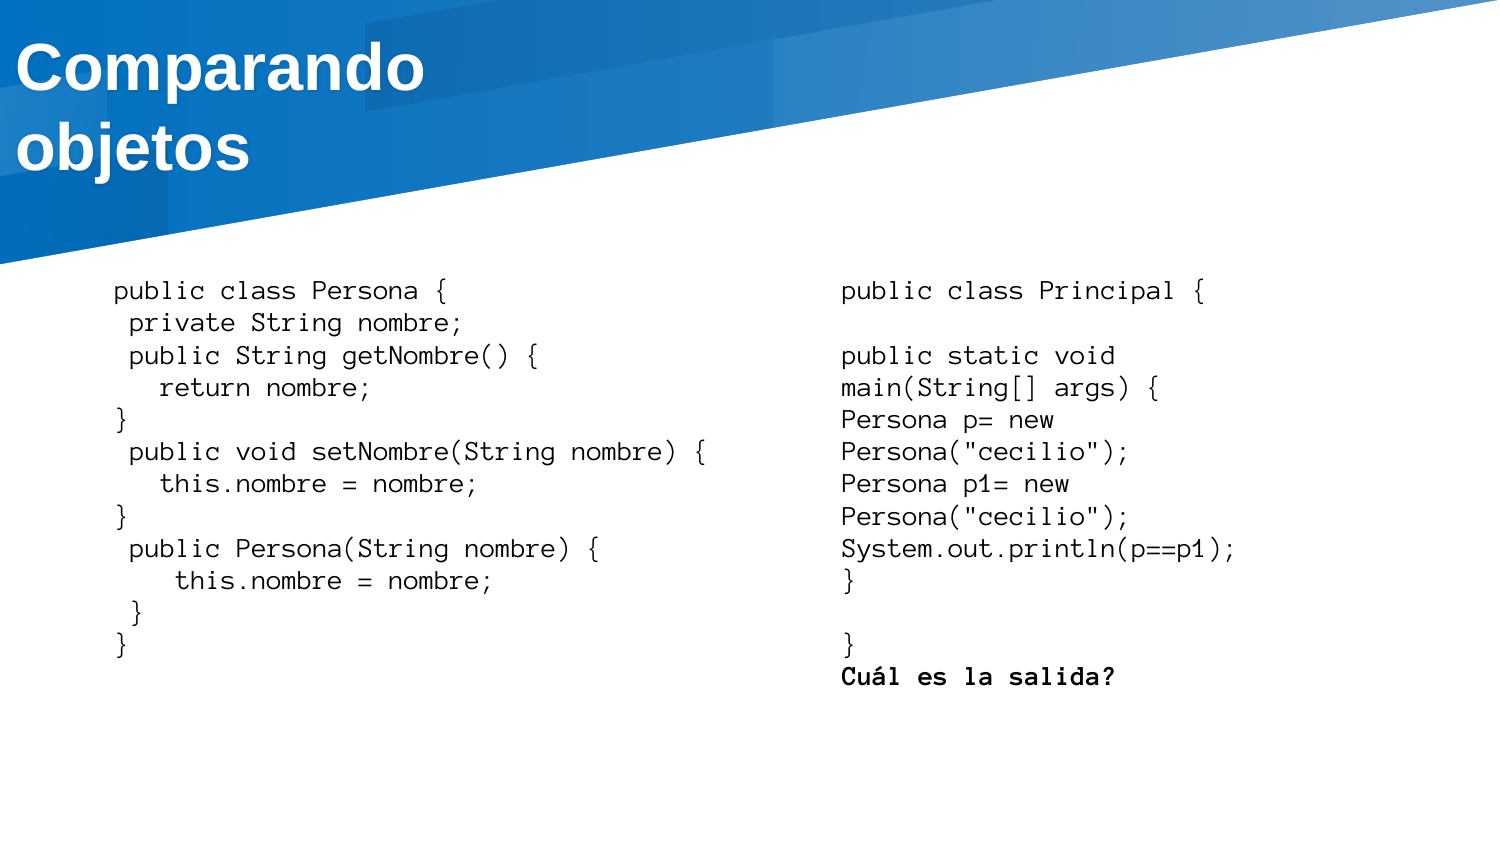

Comparando
objetos
| public class Persona { private String nombre; public String getNombre() { return nombre; } public void setNombre(String nombre) { this.nombre = nombre; } public Persona(String nombre) { this.nombre = nombre; } } | public class Principal { public static void main(String[] args) { Persona p= new Persona("cecilio"); Persona p1= new Persona("cecilio"); System.out.println(p==p1); } } Cuál es la salida? |
| --- | --- |